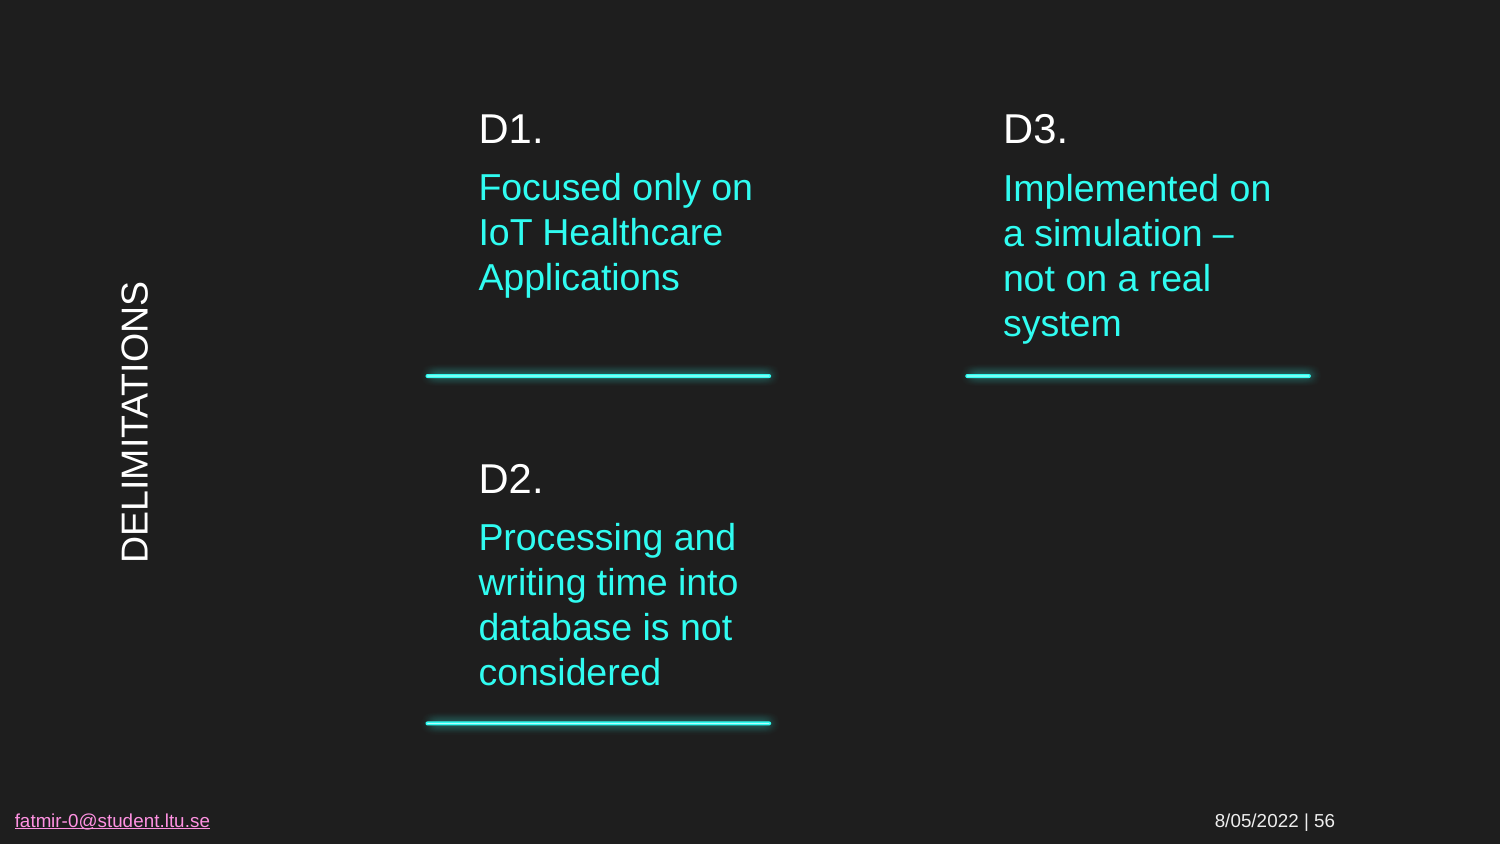

D3.
# D1.
Focused only on IoT Healthcare Applications

Implemented on a simulation – not on a real system
DELIMITATIONS

D2.
Processing and writing time into database is not considered

fatmir-0@student.ltu.se							8/05/2022 | 56